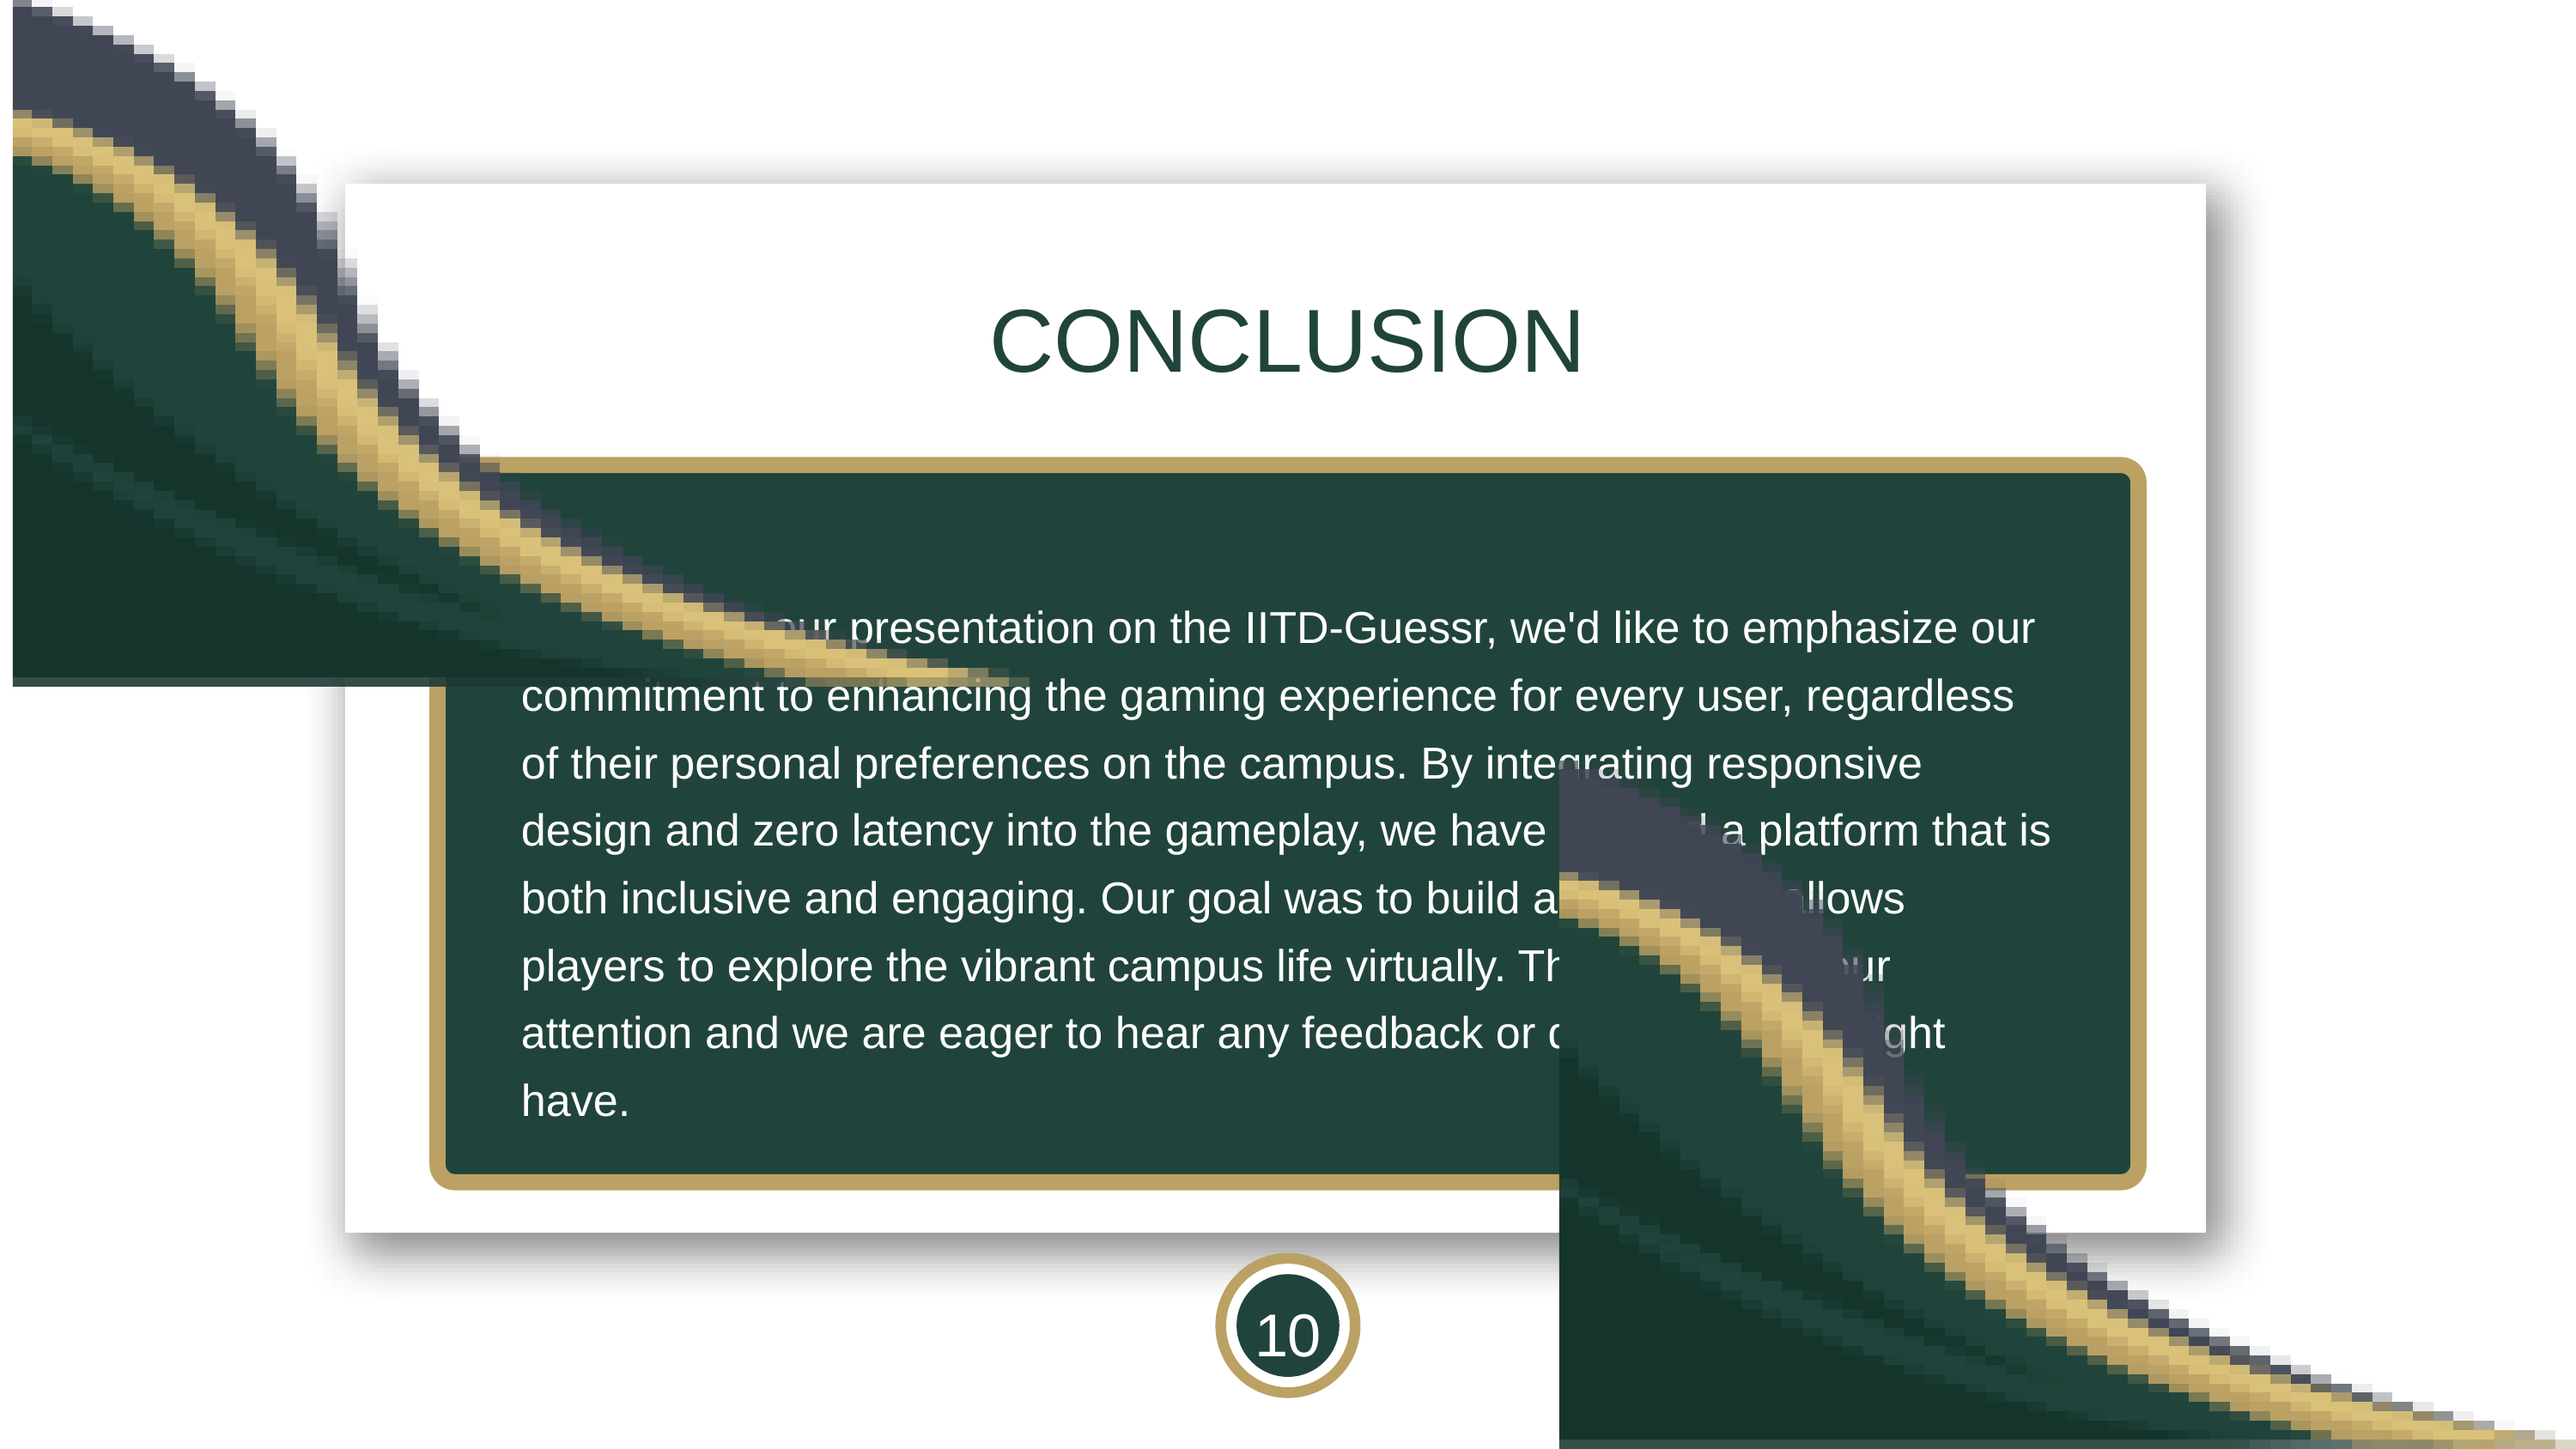

CONCLUSION

To conclude our presentation on the IITD-Guessr, we'd like to emphasize our commitment to enhancing the gaming experience for every user, regardless of their personal preferences on the campus. By integrating responsive design and zero latency into the gameplay, we have created a platform that is both inclusive and engaging. Our goal was to build a game that allows players to explore the vibrant campus life virtually. Thank you for your attention and we are eager to hear any feedback or questions you might have.

10